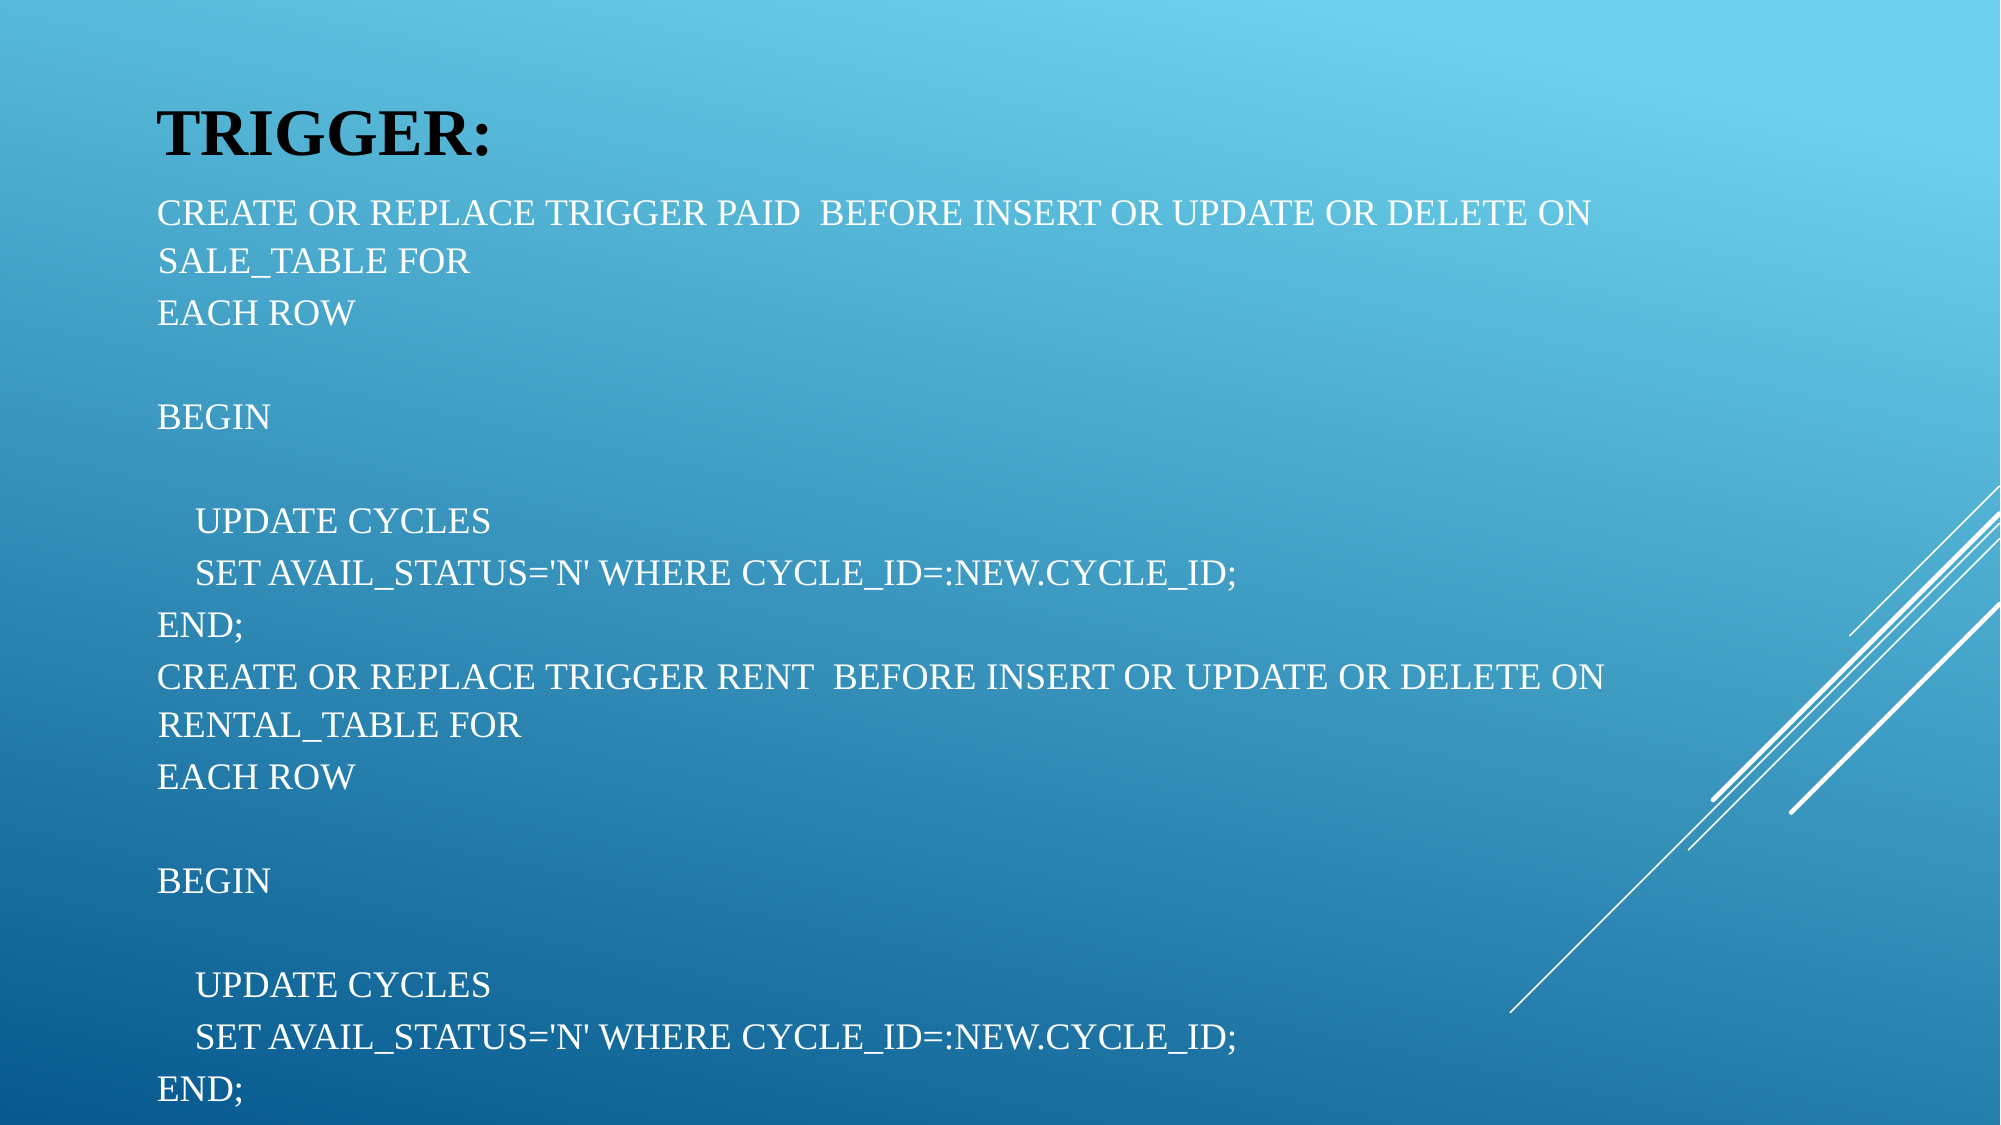

TRIGGER:
CREATE OR REPLACE TRIGGER PAID  BEFORE INSERT OR UPDATE OR DELETE ON  SALE_TABLE FOR
EACH ROW

BEGIN

    UPDATE CYCLES
    SET AVAIL_STATUS='N' WHERE CYCLE_ID=:NEW.CYCLE_ID;
END;
CREATE OR REPLACE TRIGGER RENT  BEFORE INSERT OR UPDATE OR DELETE ON RENTAL_TABLE FOR
EACH ROW

BEGIN

    UPDATE CYCLES
    SET AVAIL_STATUS='N' WHERE CYCLE_ID=:NEW.CYCLE_ID;
END;